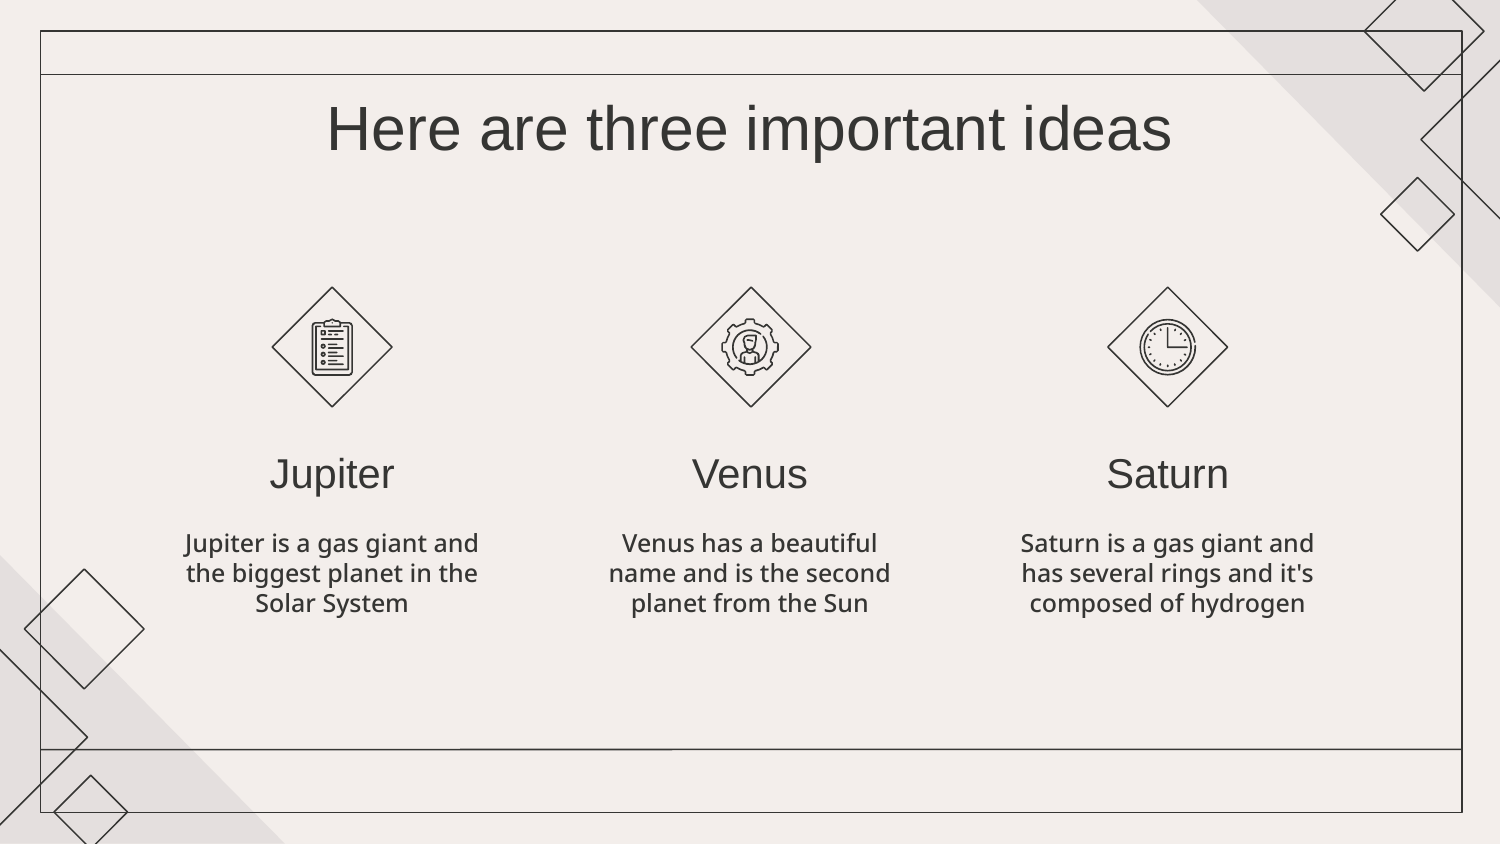

# Here are three important ideas

Jupiter
Venus
Saturn
Jupiter is a gas giant and the biggest planet in the Solar System
Venus has a beautiful name and is the second planet from the Sun
Saturn is a gas giant and has several rings and it's composed of hydrogen